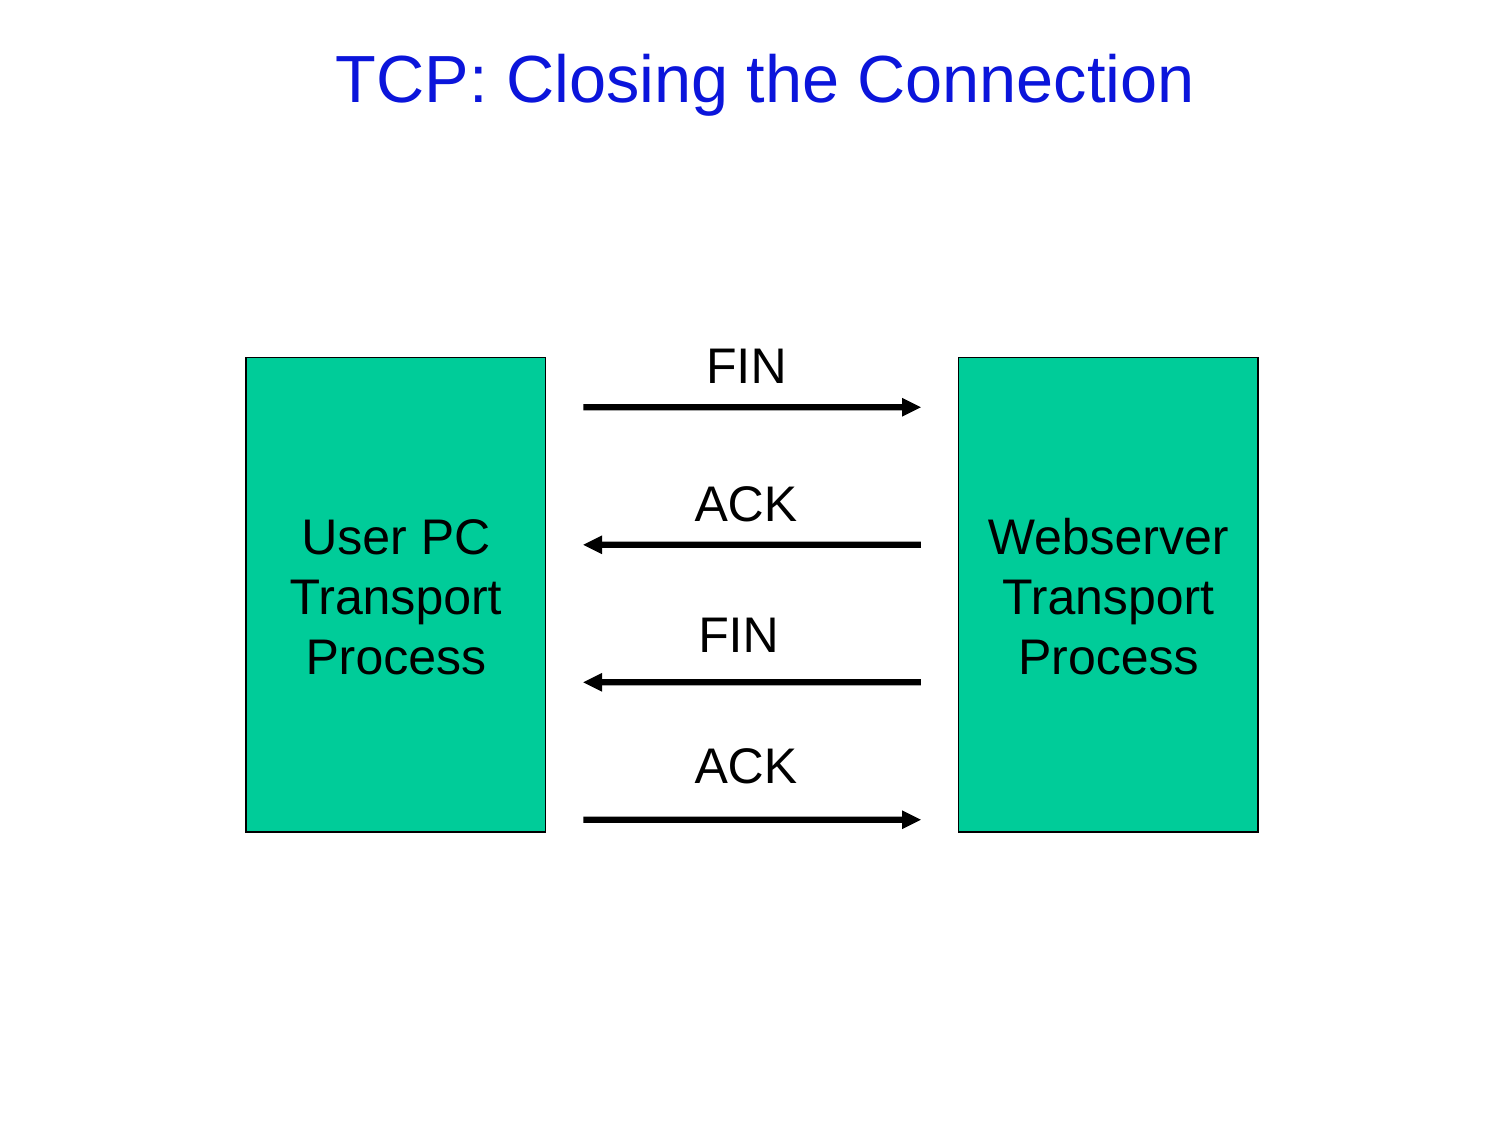

# TCP: Closing the Connection

FIN
User PC
Transport
Process
Webserver
Transport
Process

ACK

FIN

ACK